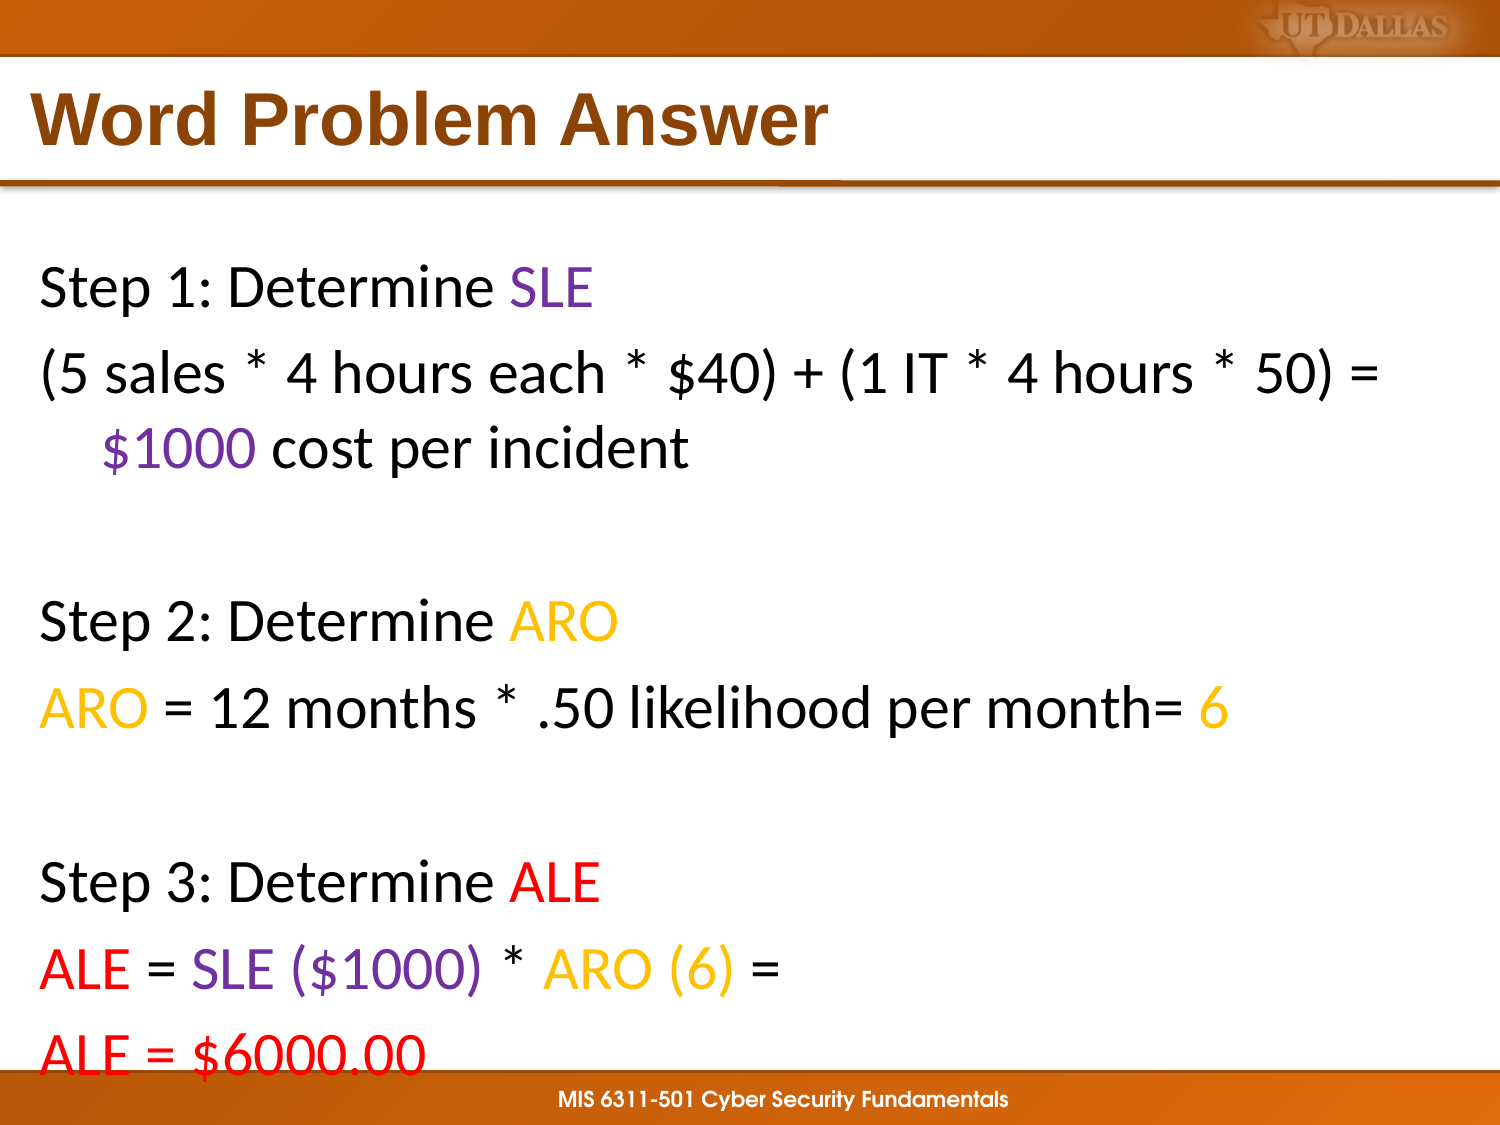

# Word Problem Answer
Step 1: Determine SLE
(5 sales * 4 hours each * $40) + (1 IT * 4 hours * 50) = $1000 cost per incident

Step 2: Determine ARO
ARO = 12 months * .50 likelihood per month= 6

Step 3: Determine ALE
ALE = SLE ($1000) * ARO (6) =
ALE = $6000.00